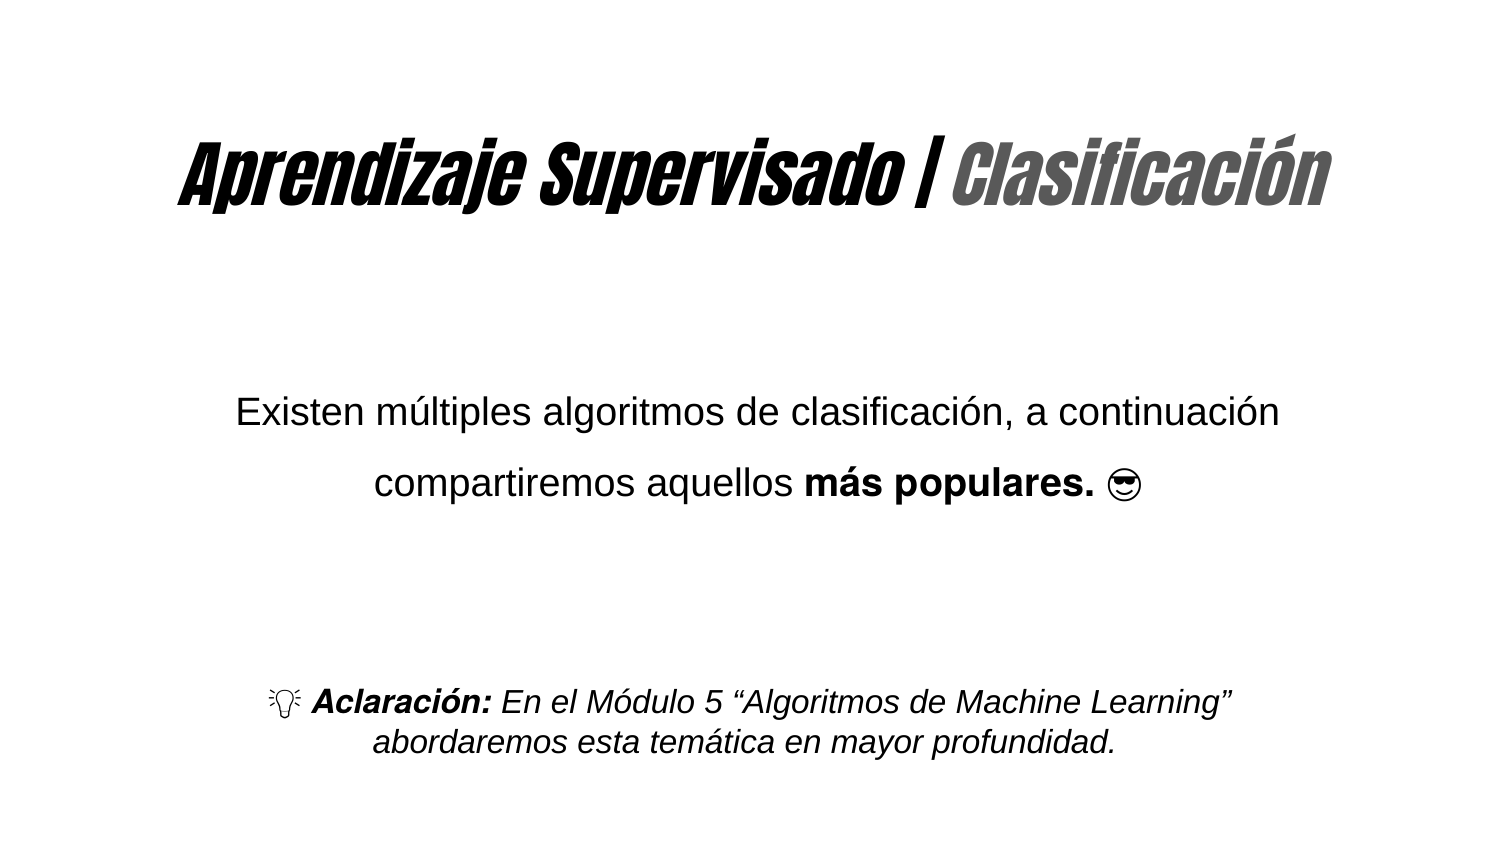

Aprendizaje Supervisado | Clasificación
Existen múltiples algoritmos de clasificación, a continuación compartiremos aquellos más populares. 😎
💡 Aclaración: En el Módulo 5 “Algoritmos de Machine Learning” abordaremos esta temática en mayor profundidad.